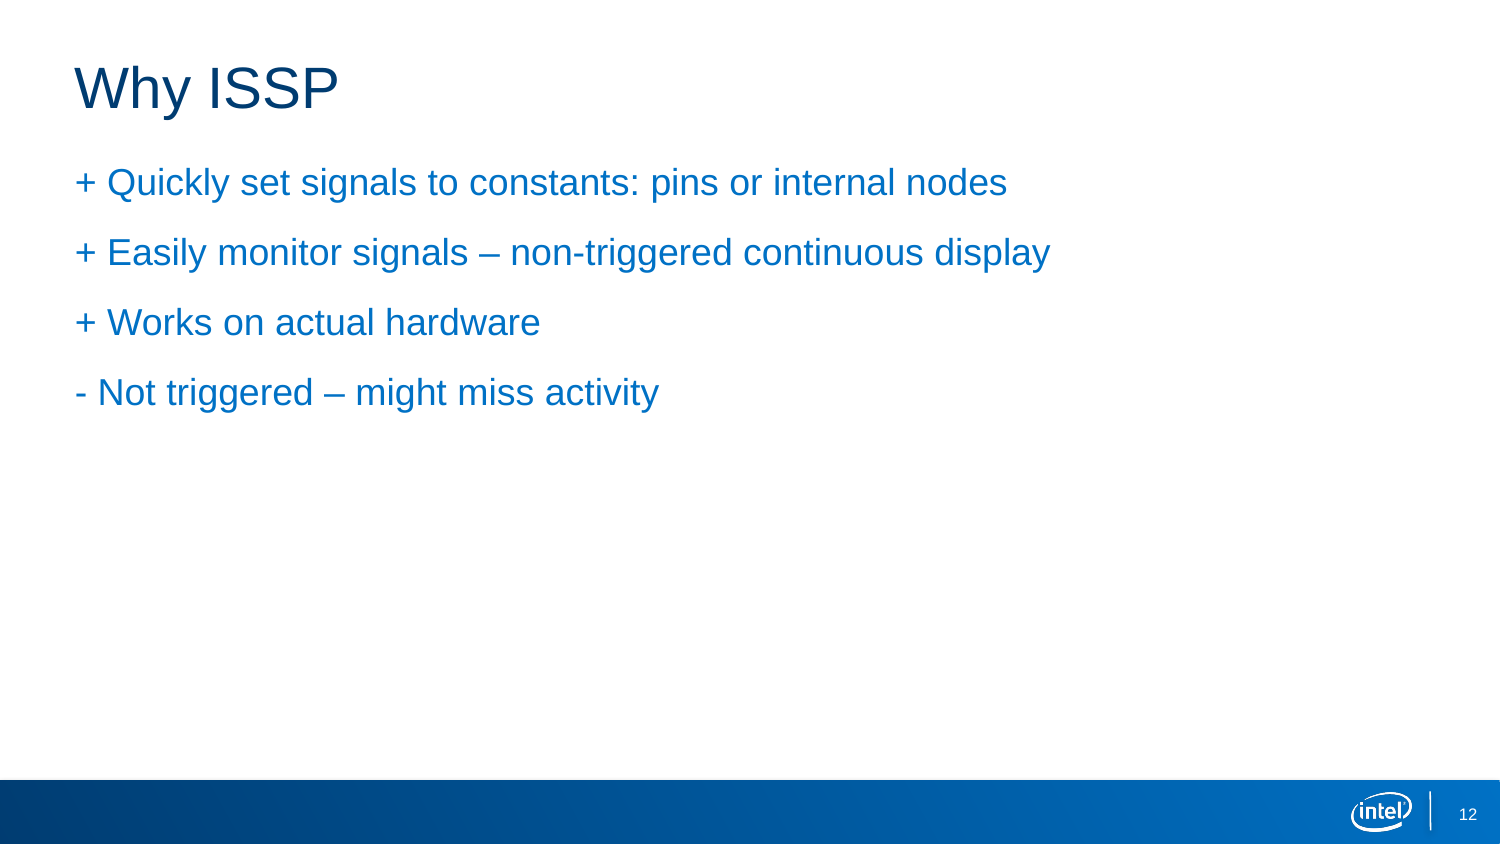

# Why ISSP
+ Quickly set signals to constants: pins or internal nodes
+ Easily monitor signals – non-triggered continuous display
+ Works on actual hardware
- Not triggered – might miss activity
12